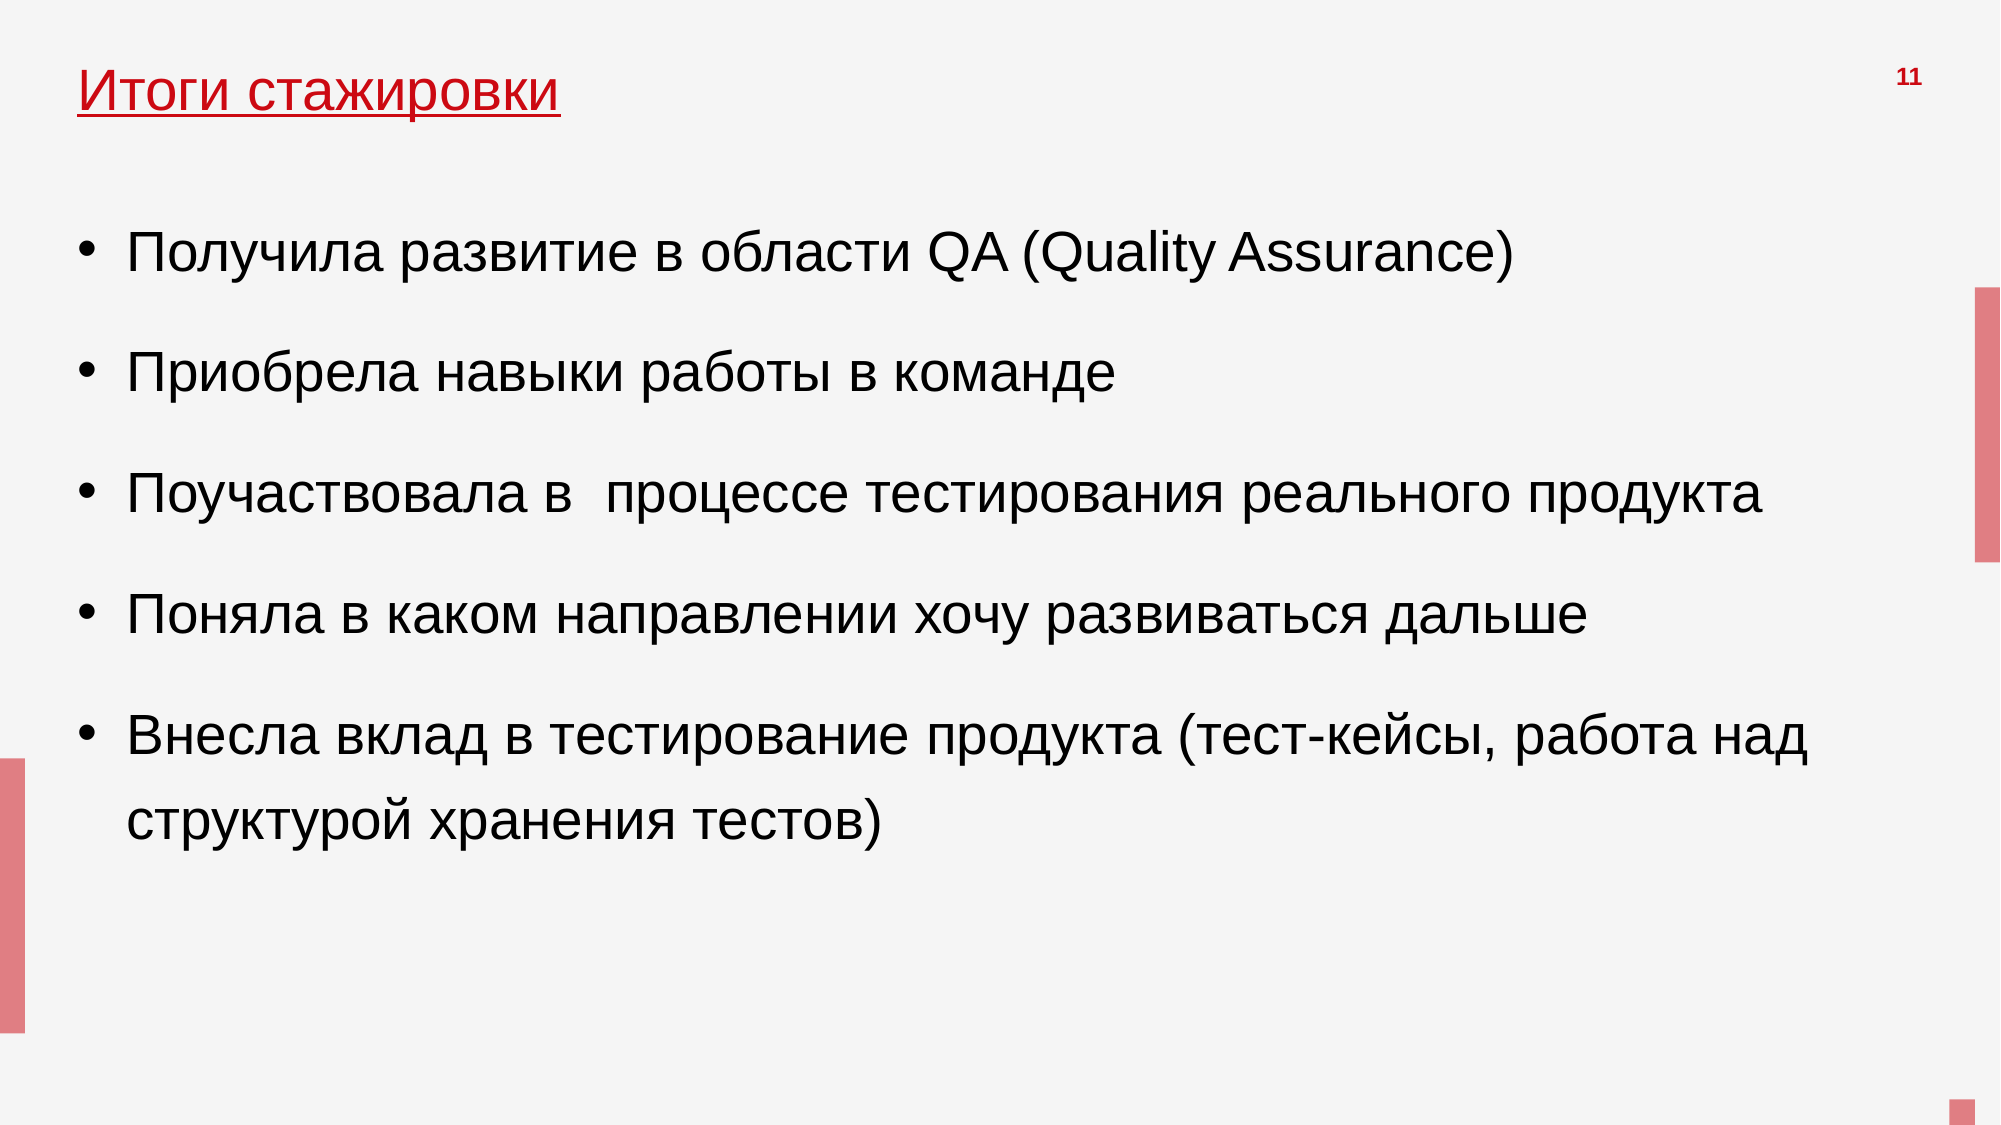

# Итоги стажировки
11
Получила развитие в области QA (Quality Assurance)
Приобрела навыки работы в команде
Поучаствовала в  процессе тестирования реального продукта
Поняла в каком направлении хочу развиваться дальше
Внесла вклад в тестирование продукта (тест-кейсы, работа над структурой хранения тестов)